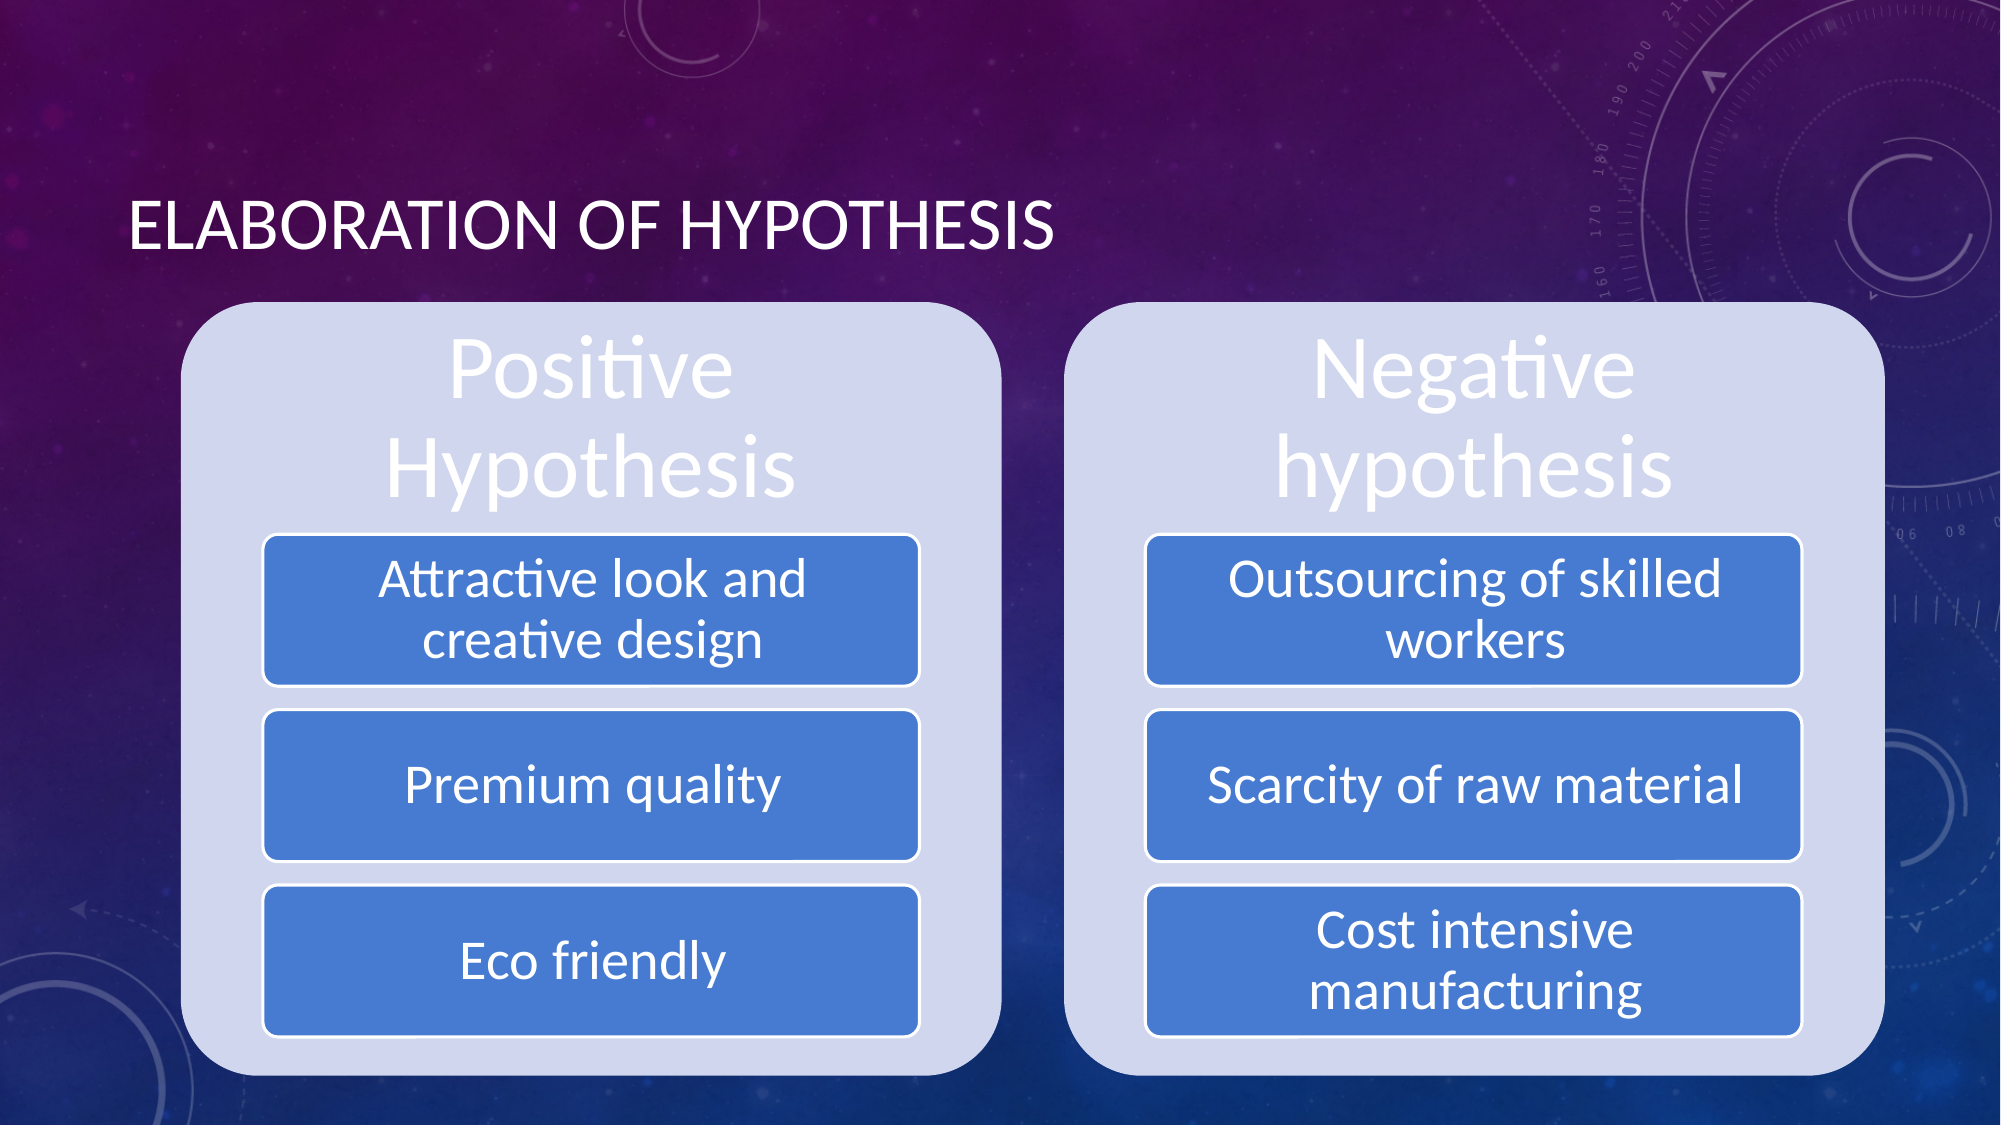

# ELABORATION OF HYPOTHESIS
Positive Hypothesis
Attractive look and creative design
Premium quality
Eco friendly
Negative hypothesis
Outsourcing of skilled workers
Scarcity of raw material
Cost intensive manufacturing